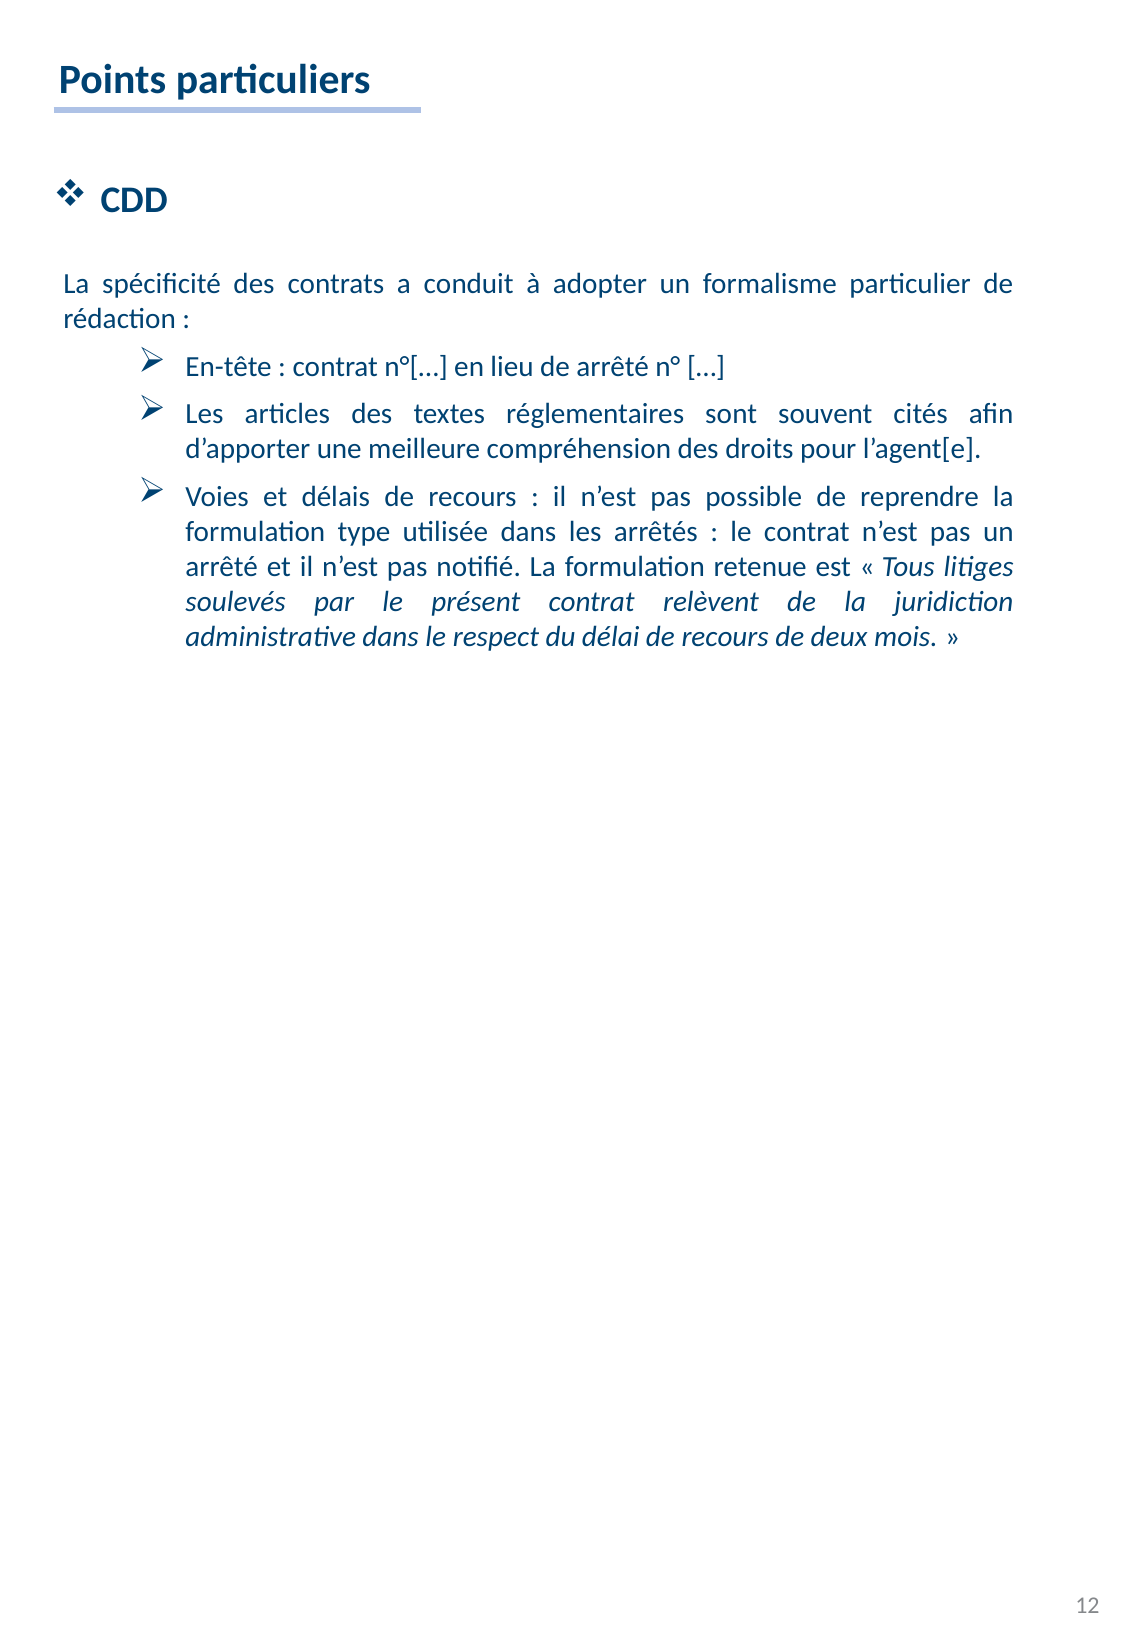

Points particuliers
CDD
La spécificité des contrats a conduit à adopter un formalisme particulier de rédaction :
En-tête : contrat n°[…] en lieu de arrêté n° […]
Les articles des textes réglementaires sont souvent cités afin d’apporter une meilleure compréhension des droits pour l’agent[e].
Voies et délais de recours : il n’est pas possible de reprendre la formulation type utilisée dans les arrêtés : le contrat n’est pas un arrêté et il n’est pas notifié. La formulation retenue est « Tous litiges soulevés par le présent contrat relèvent de la juridiction administrative dans le respect du délai de recours de deux mois. »
12